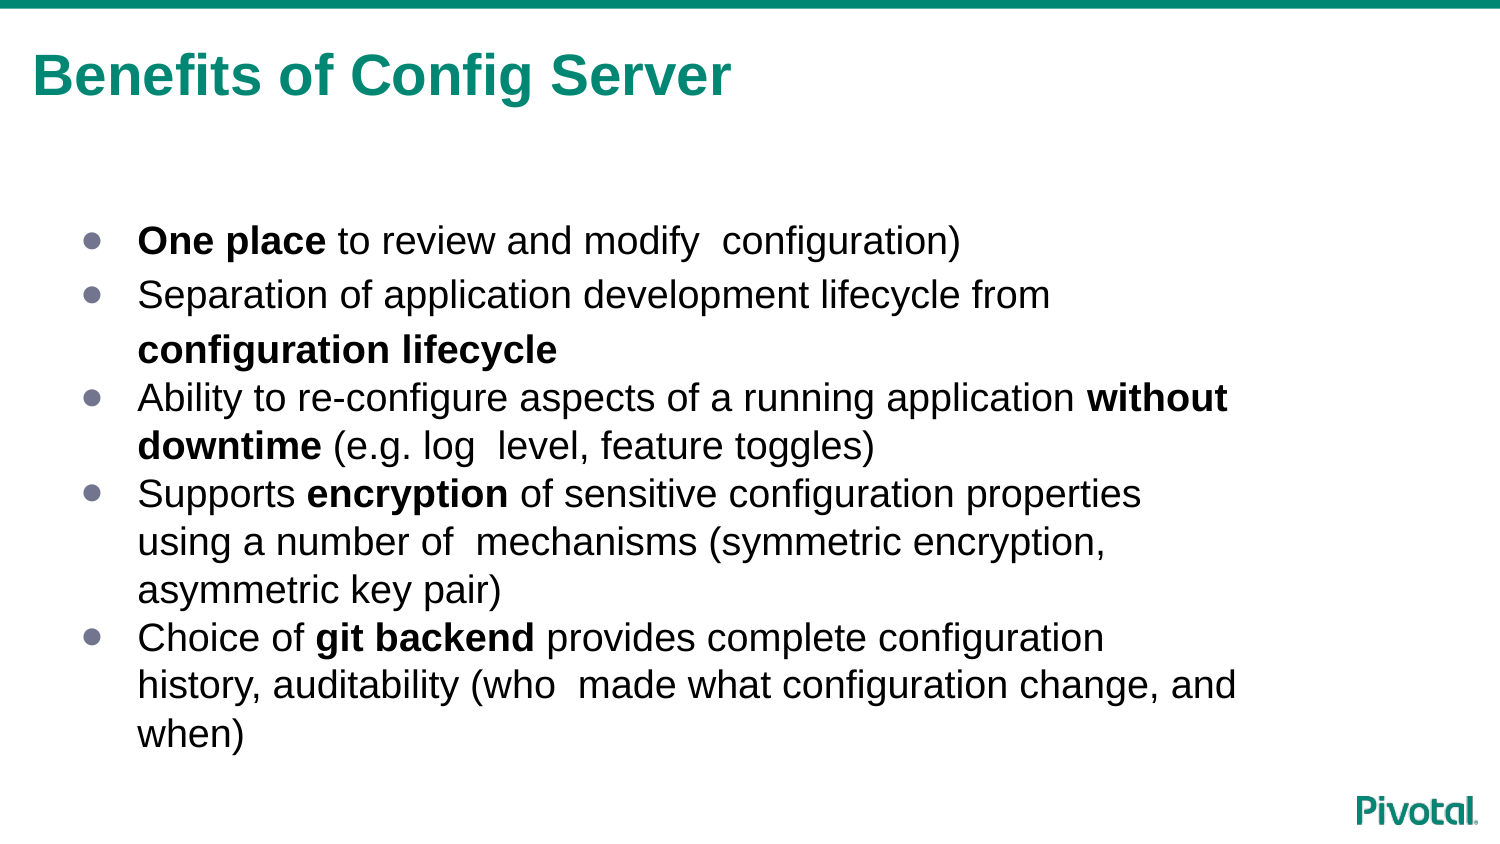

# Benefits of Config Server

One place to review and modify  configuration)
Separation of application development lifecycle from configuration lifecycle
Ability to re-configure aspects of a running application without downtime (e.g. log  level, feature toggles)
Supports encryption of sensitive configuration properties using a number of  mechanisms (symmetric encryption, asymmetric key pair)
Choice of git backend provides complete configuration history, auditability (who  made what configuration change, and when)